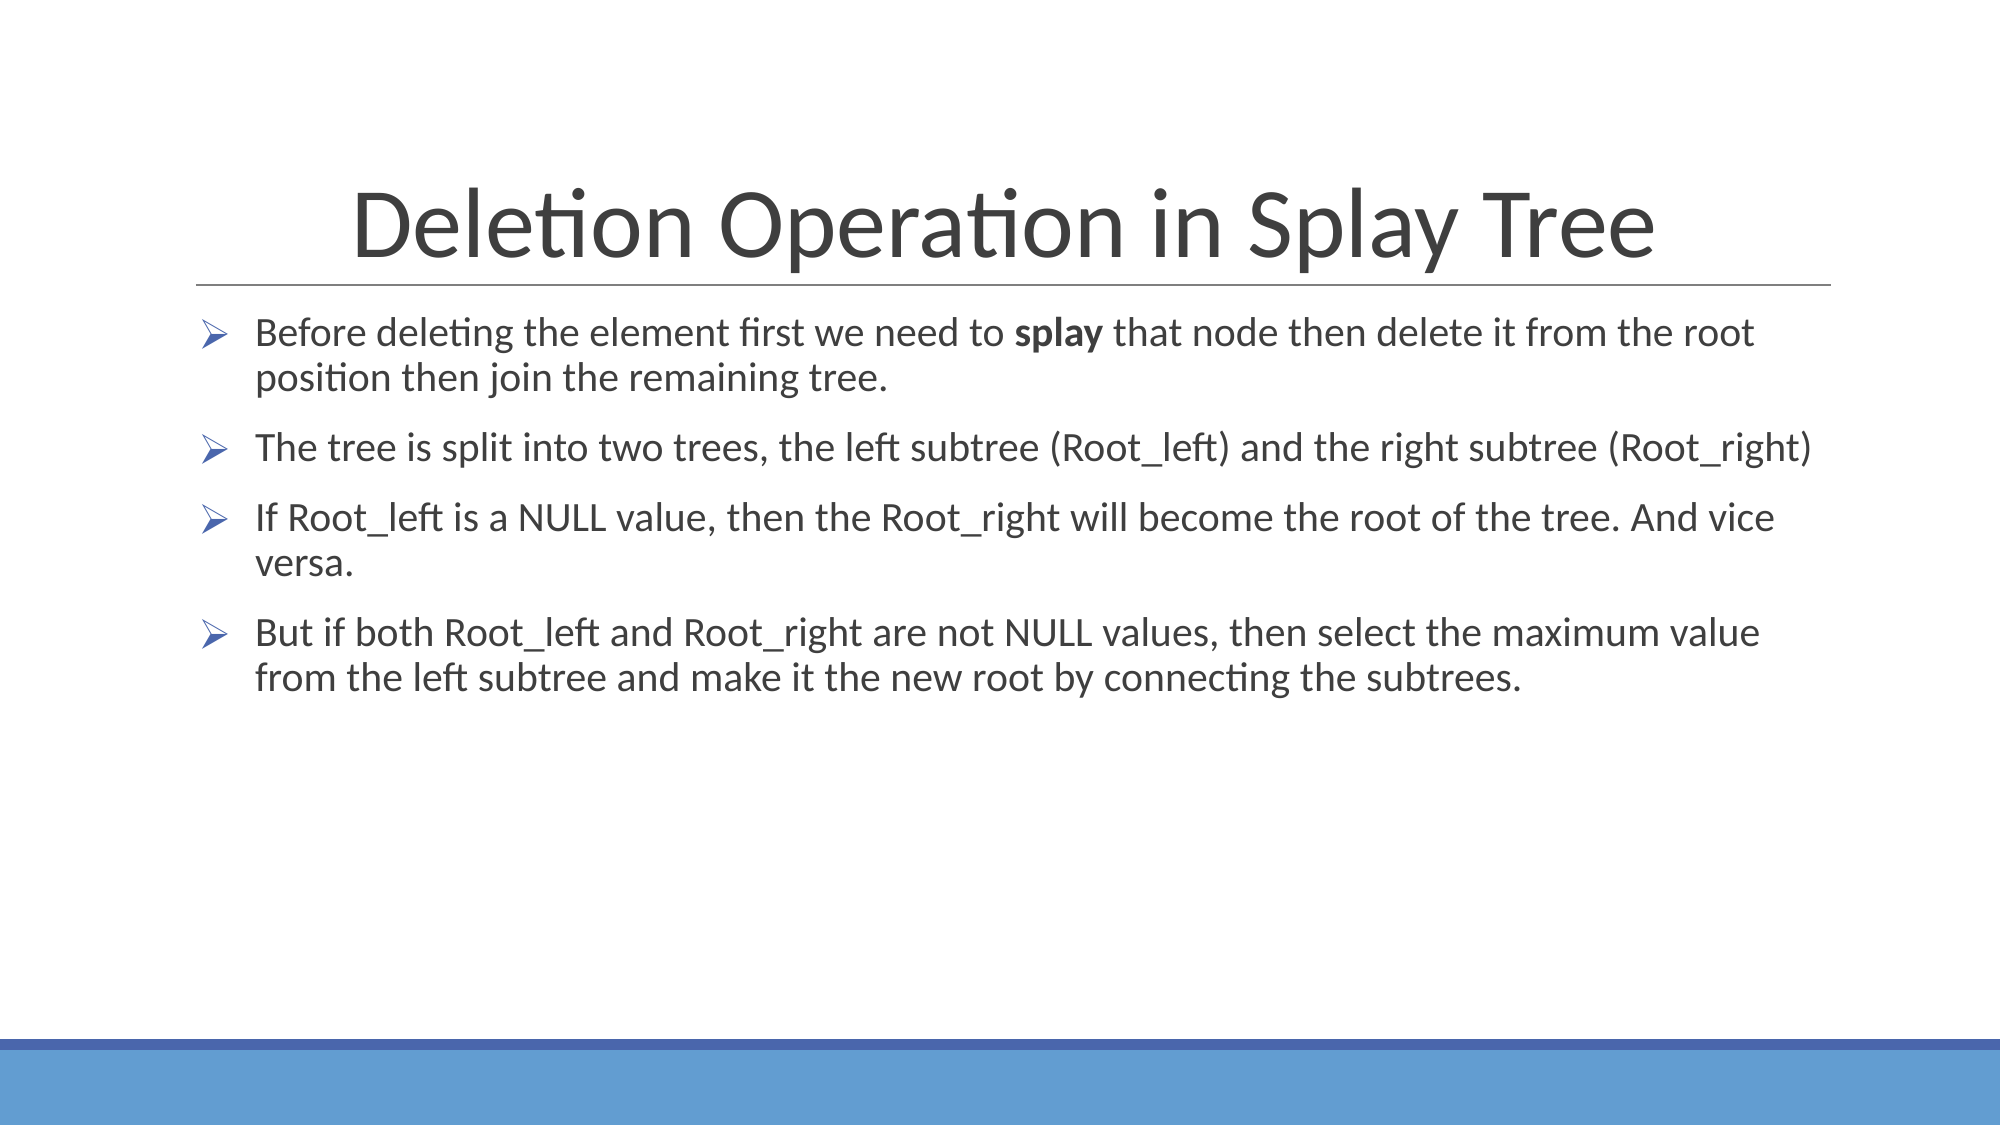

# Deletion Operation in Splay Tree
Before deleting the element first we need to splay that node then delete it from the root position then join the remaining tree.
The tree is split into two trees, the left subtree (Root_left) and the right subtree (Root_right)
If Root_left is a NULL value, then the Root_right will become the root of the tree. And vice versa.
But if both Root_left and Root_right are not NULL values, then select the maximum value from the left subtree and make it the new root by connecting the subtrees.